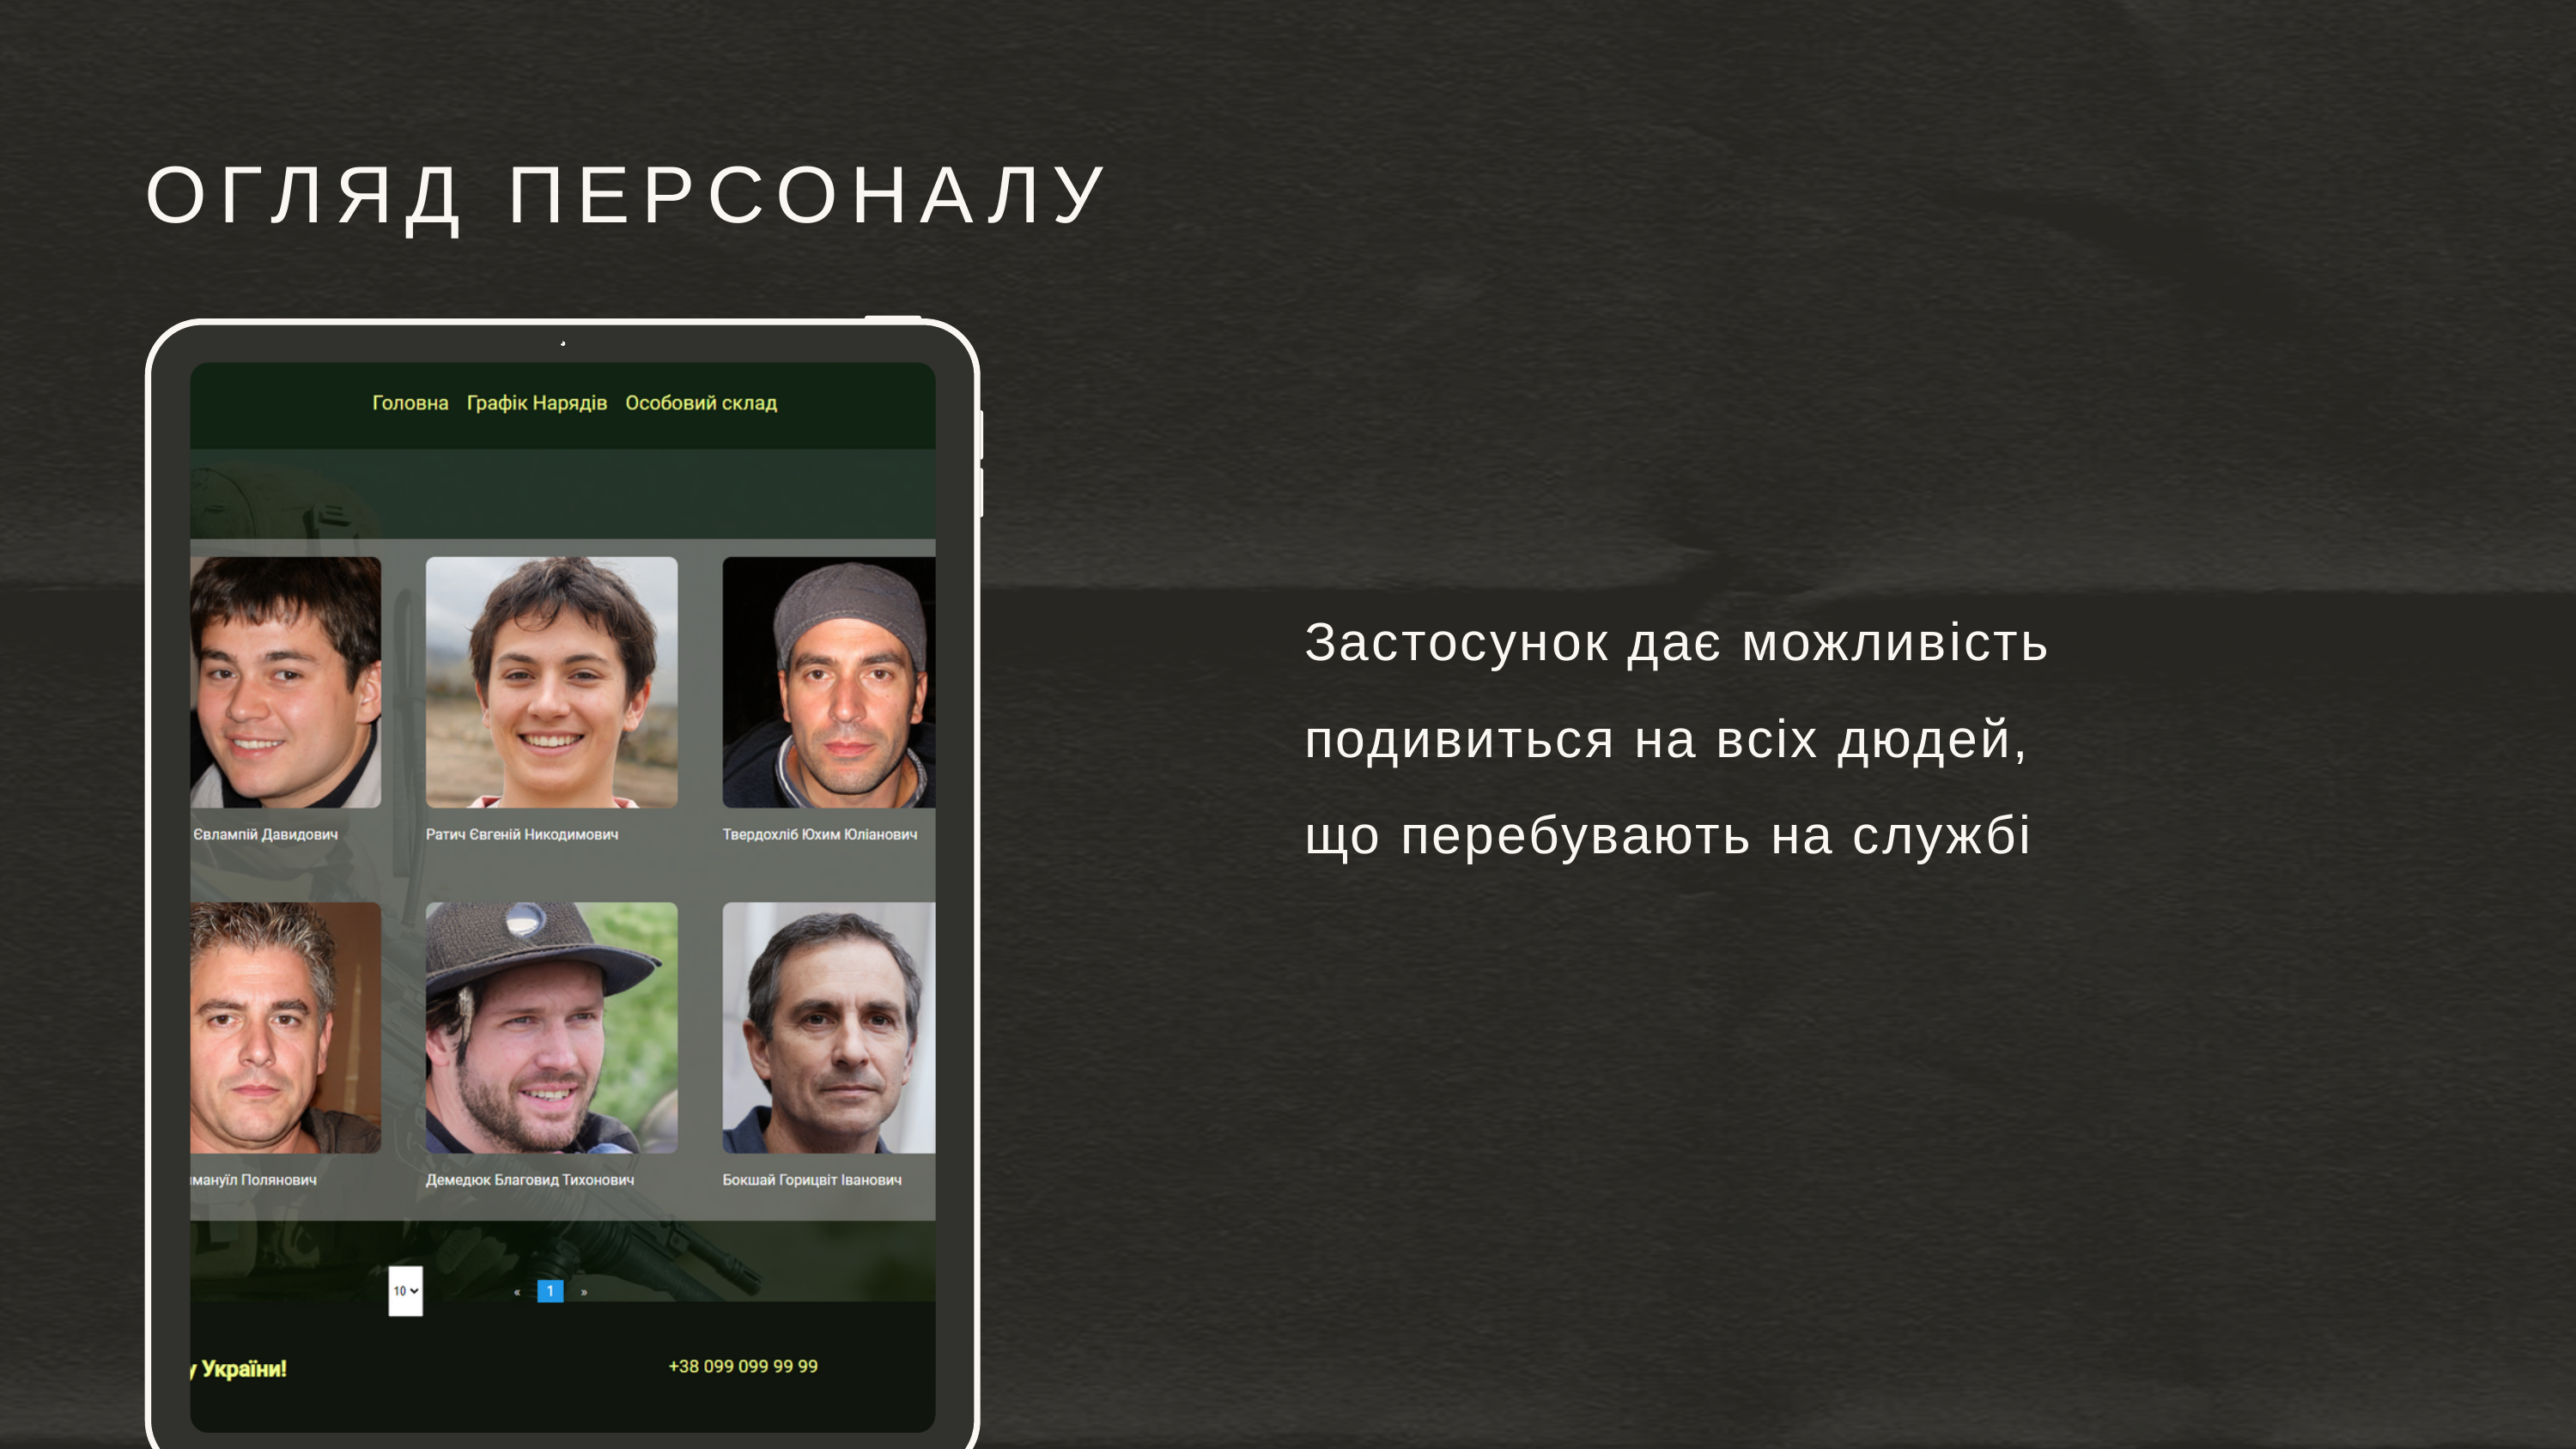

ОГЛЯД ПЕРСОНАЛУ

Застосунок дає можливість подивиться на всіх дюдей, що перебувають на службі